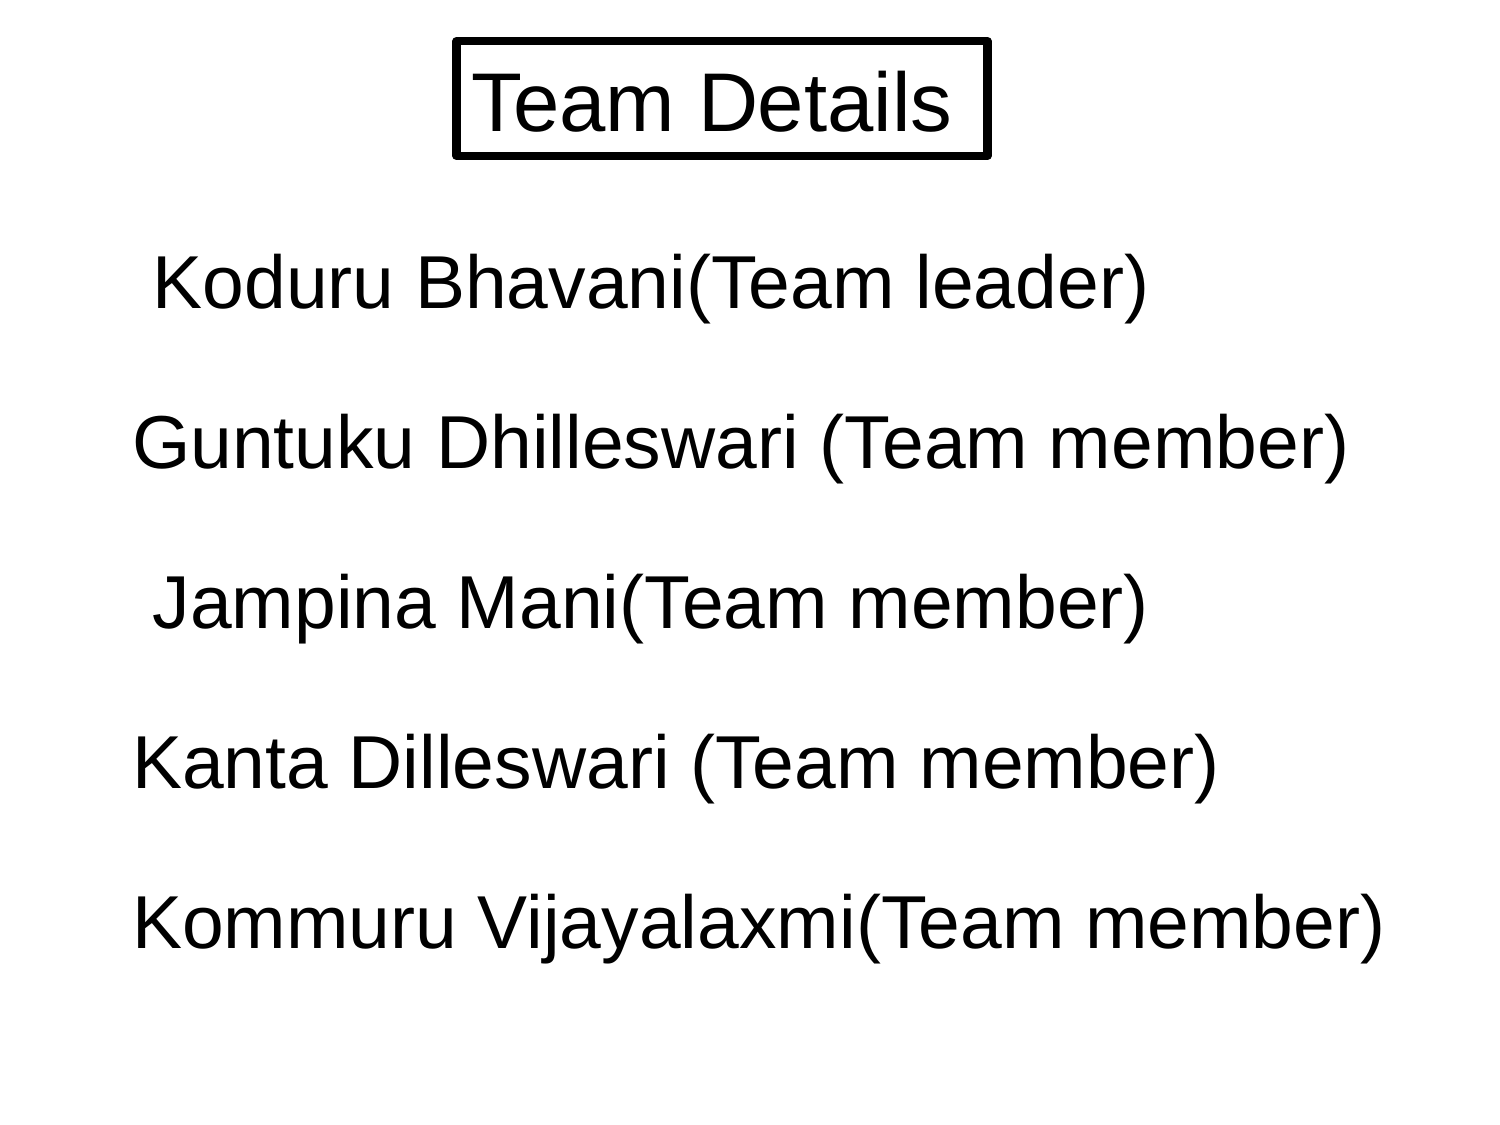

Team Details
    Koduru Bhavani(Team leader)

   Guntuku Dhilleswari (Team member)

    Jampina Mani(Team member)

   Kanta Dilleswari (Team member)

   Kommuru Vijayalaxmi(Team member)